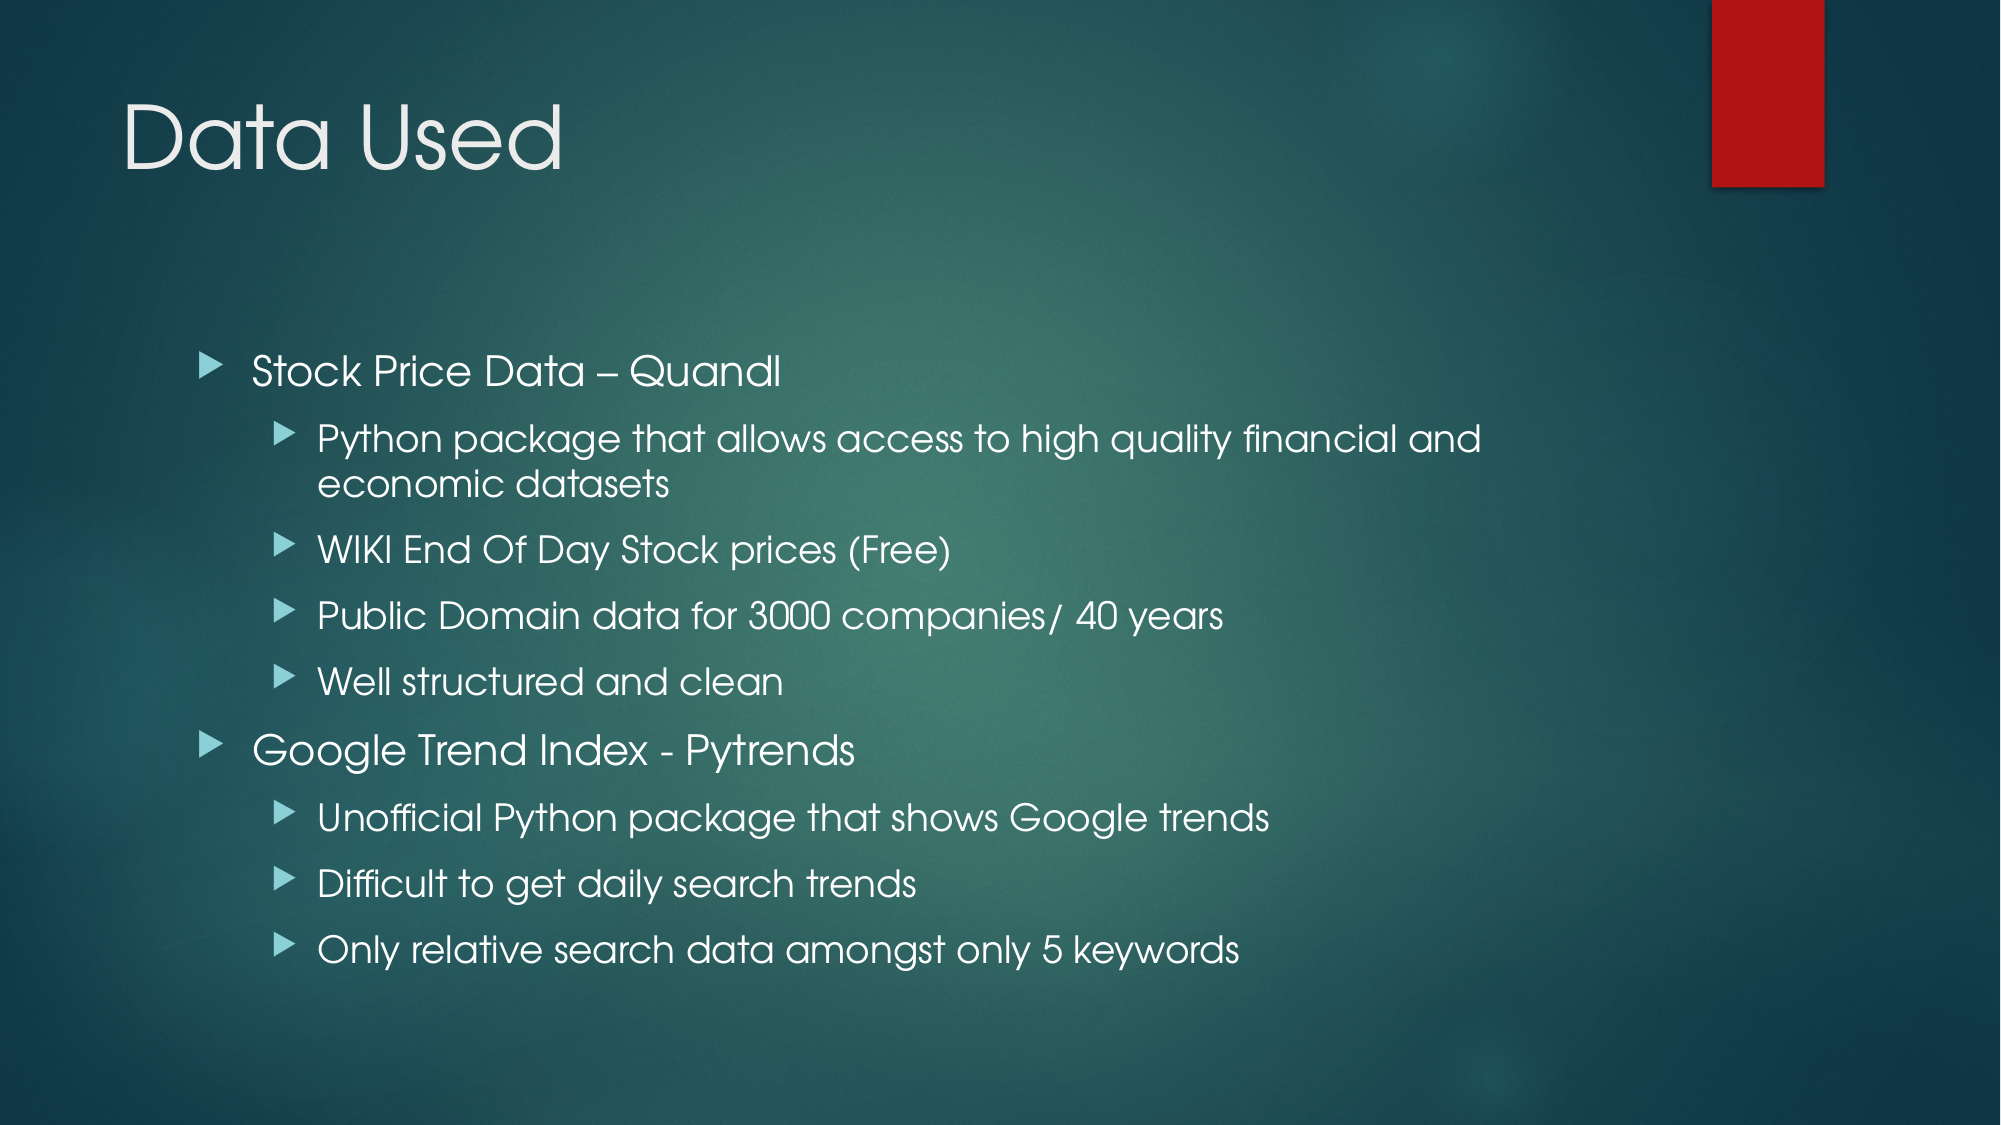

# Data Used
Stock Price Data – Quandl
Python package that allows access to high quality financial and economic datasets
WIKI End Of Day Stock prices (Free)
Public Domain data for 3000 companies/ 40 years
Well structured and clean
Google Trend Index - Pytrends
Unofficial Python package that shows Google trends
Difficult to get daily search trends
Only relative search data amongst only 5 keywords